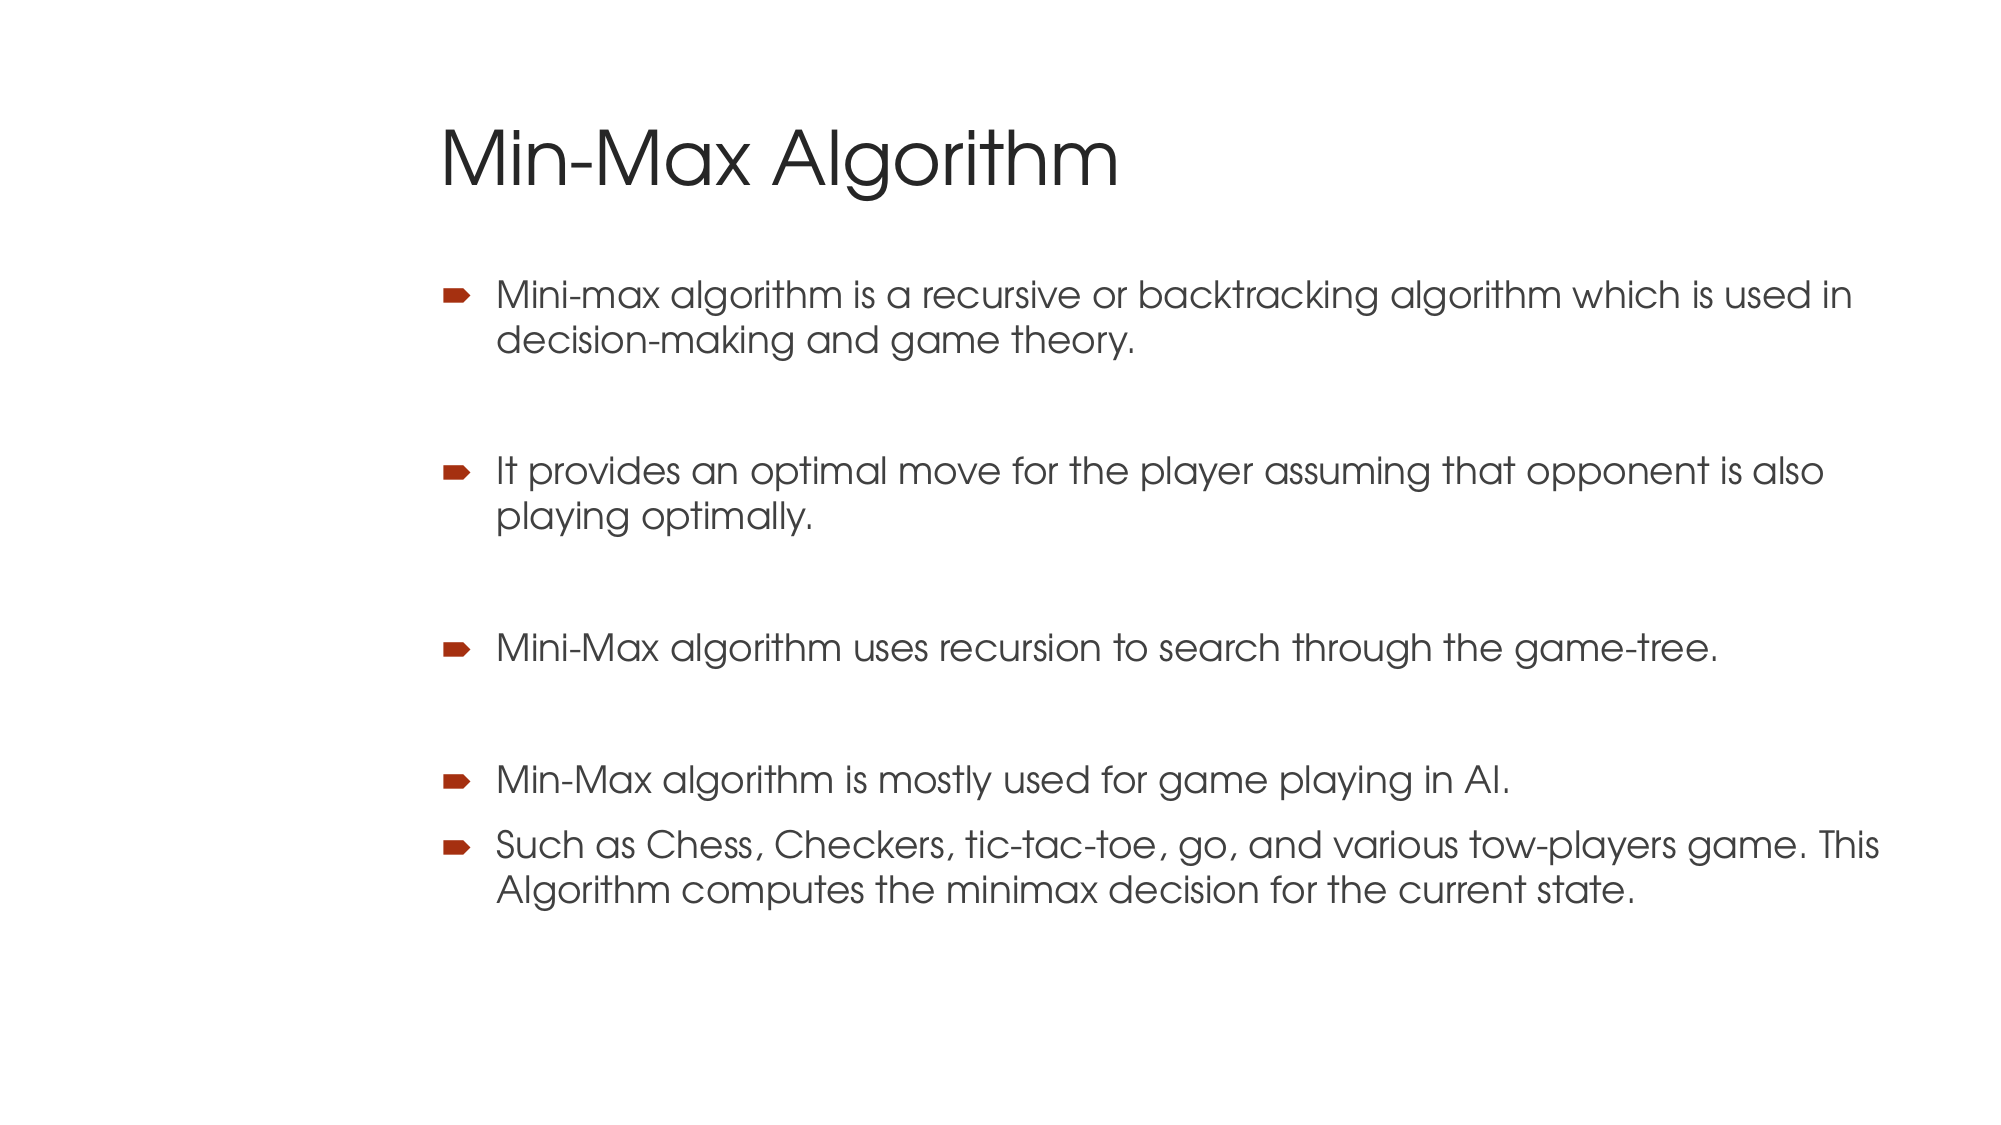

Min-Max Algorithm
Mini-max algorithm is a recursive or backtracking algorithm which is used in decision-making and game theory.

It provides an optimal move for the player assuming that opponent is also playing optimally.

Mini-Max algorithm uses recursion to search through the game-tree.

Min-Max algorithm is mostly used for game playing in AI.
Such as Chess, Checkers, tic-tac-toe, go, and various tow-players game. This Algorithm computes the minimax decision for the current state.